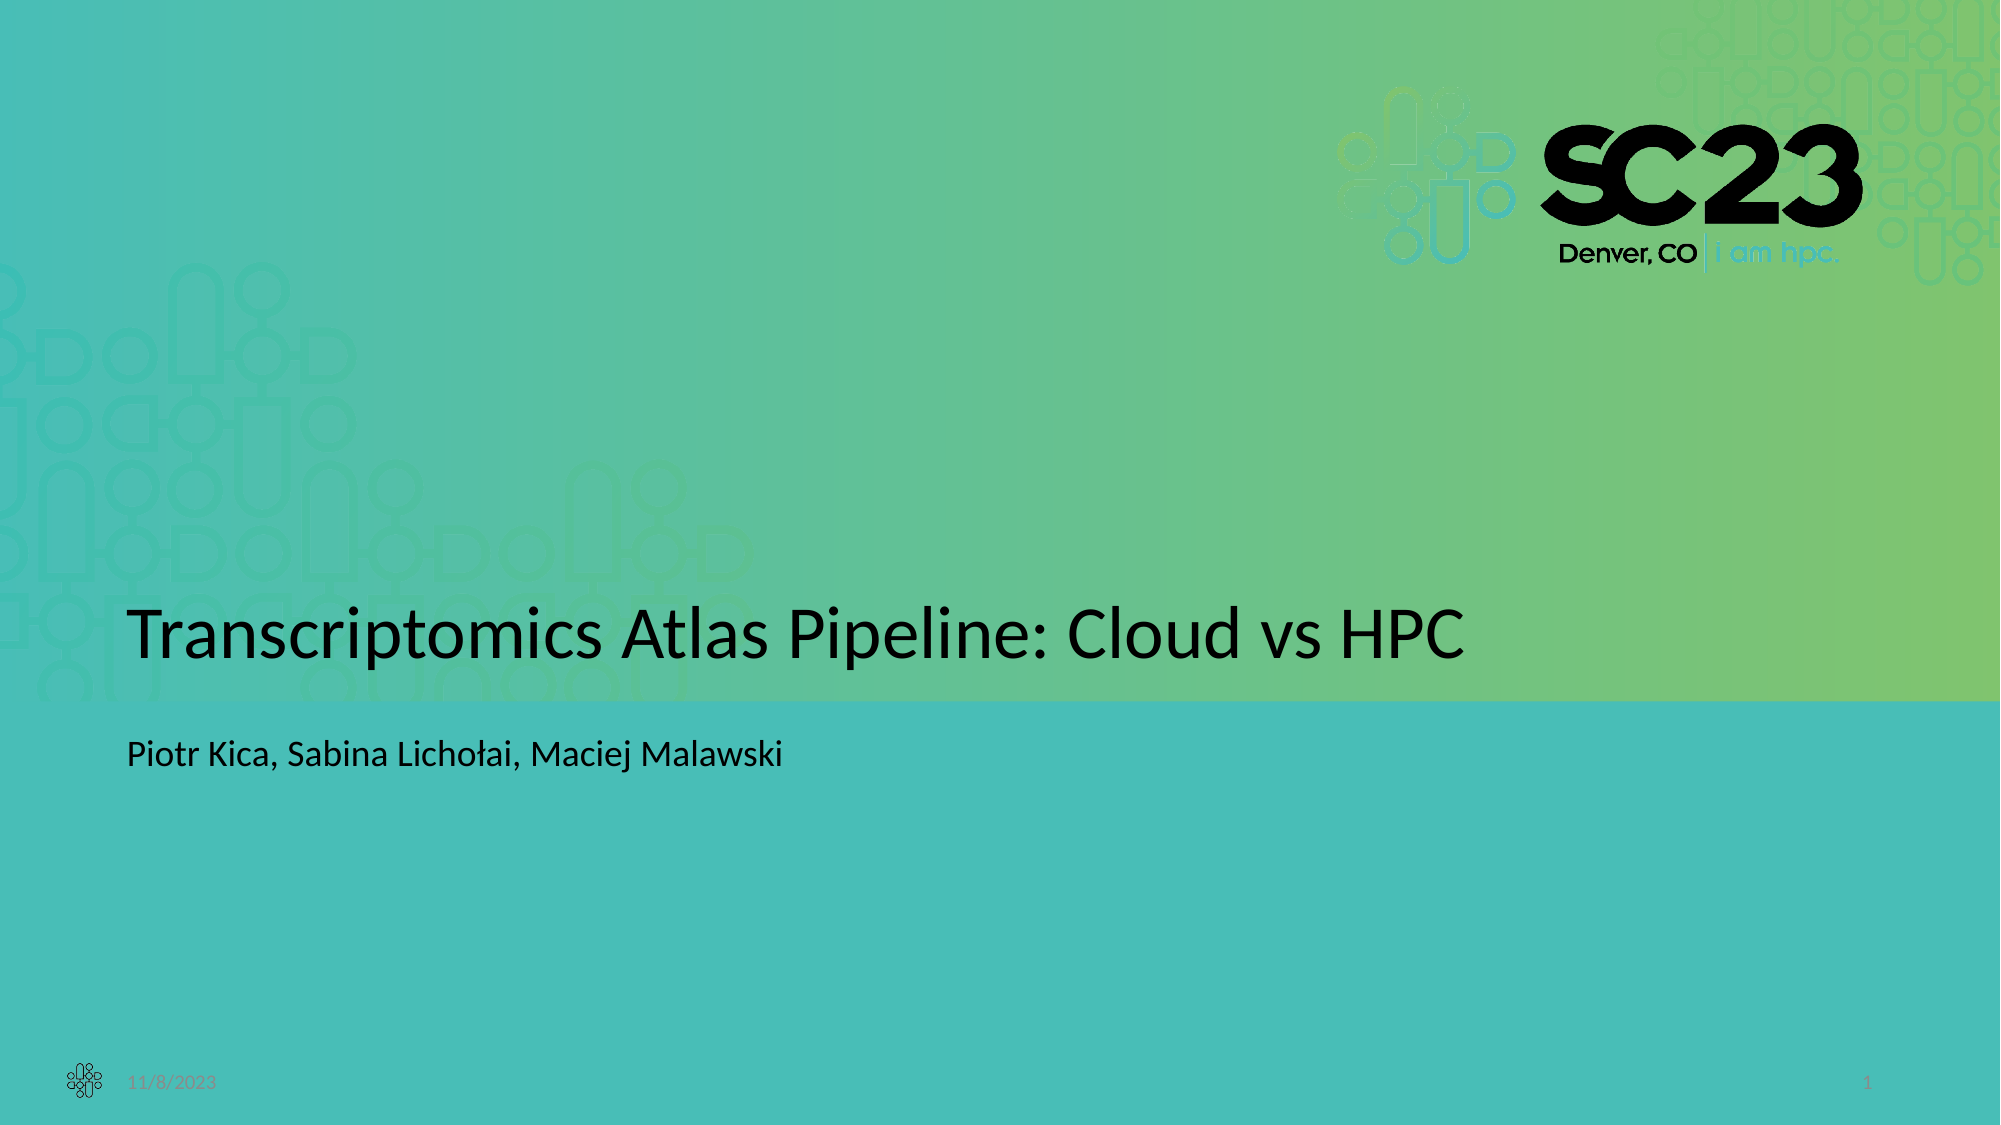

# Transcriptomics Atlas Pipeline: Cloud vs HPC
Piotr Kica, Sabina Lichołai, Maciej Malawski
11/8/2023
1